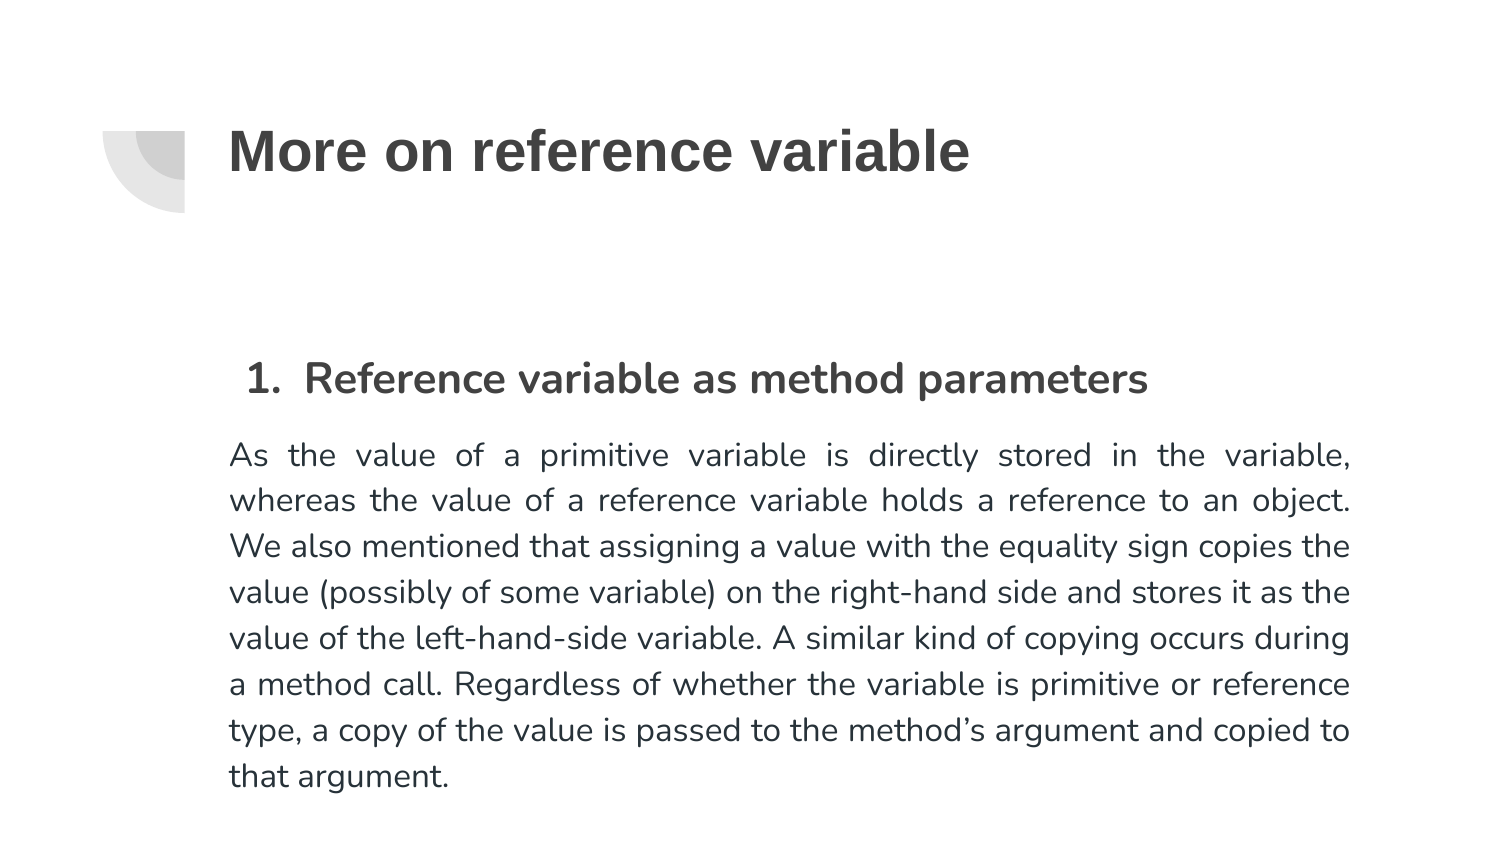

# More on reference variable
Reference variable as method parameters
As the value of a primitive variable is directly stored in the variable, whereas the value of a reference variable holds a reference to an object. We also mentioned that assigning a value with the equality sign copies the value (possibly of some variable) on the right-hand side and stores it as the value of the left-hand-side variable. A similar kind of copying occurs during a method call. Regardless of whether the variable is primitive or reference type, a copy of the value is passed to the method’s argument and copied to that argument.